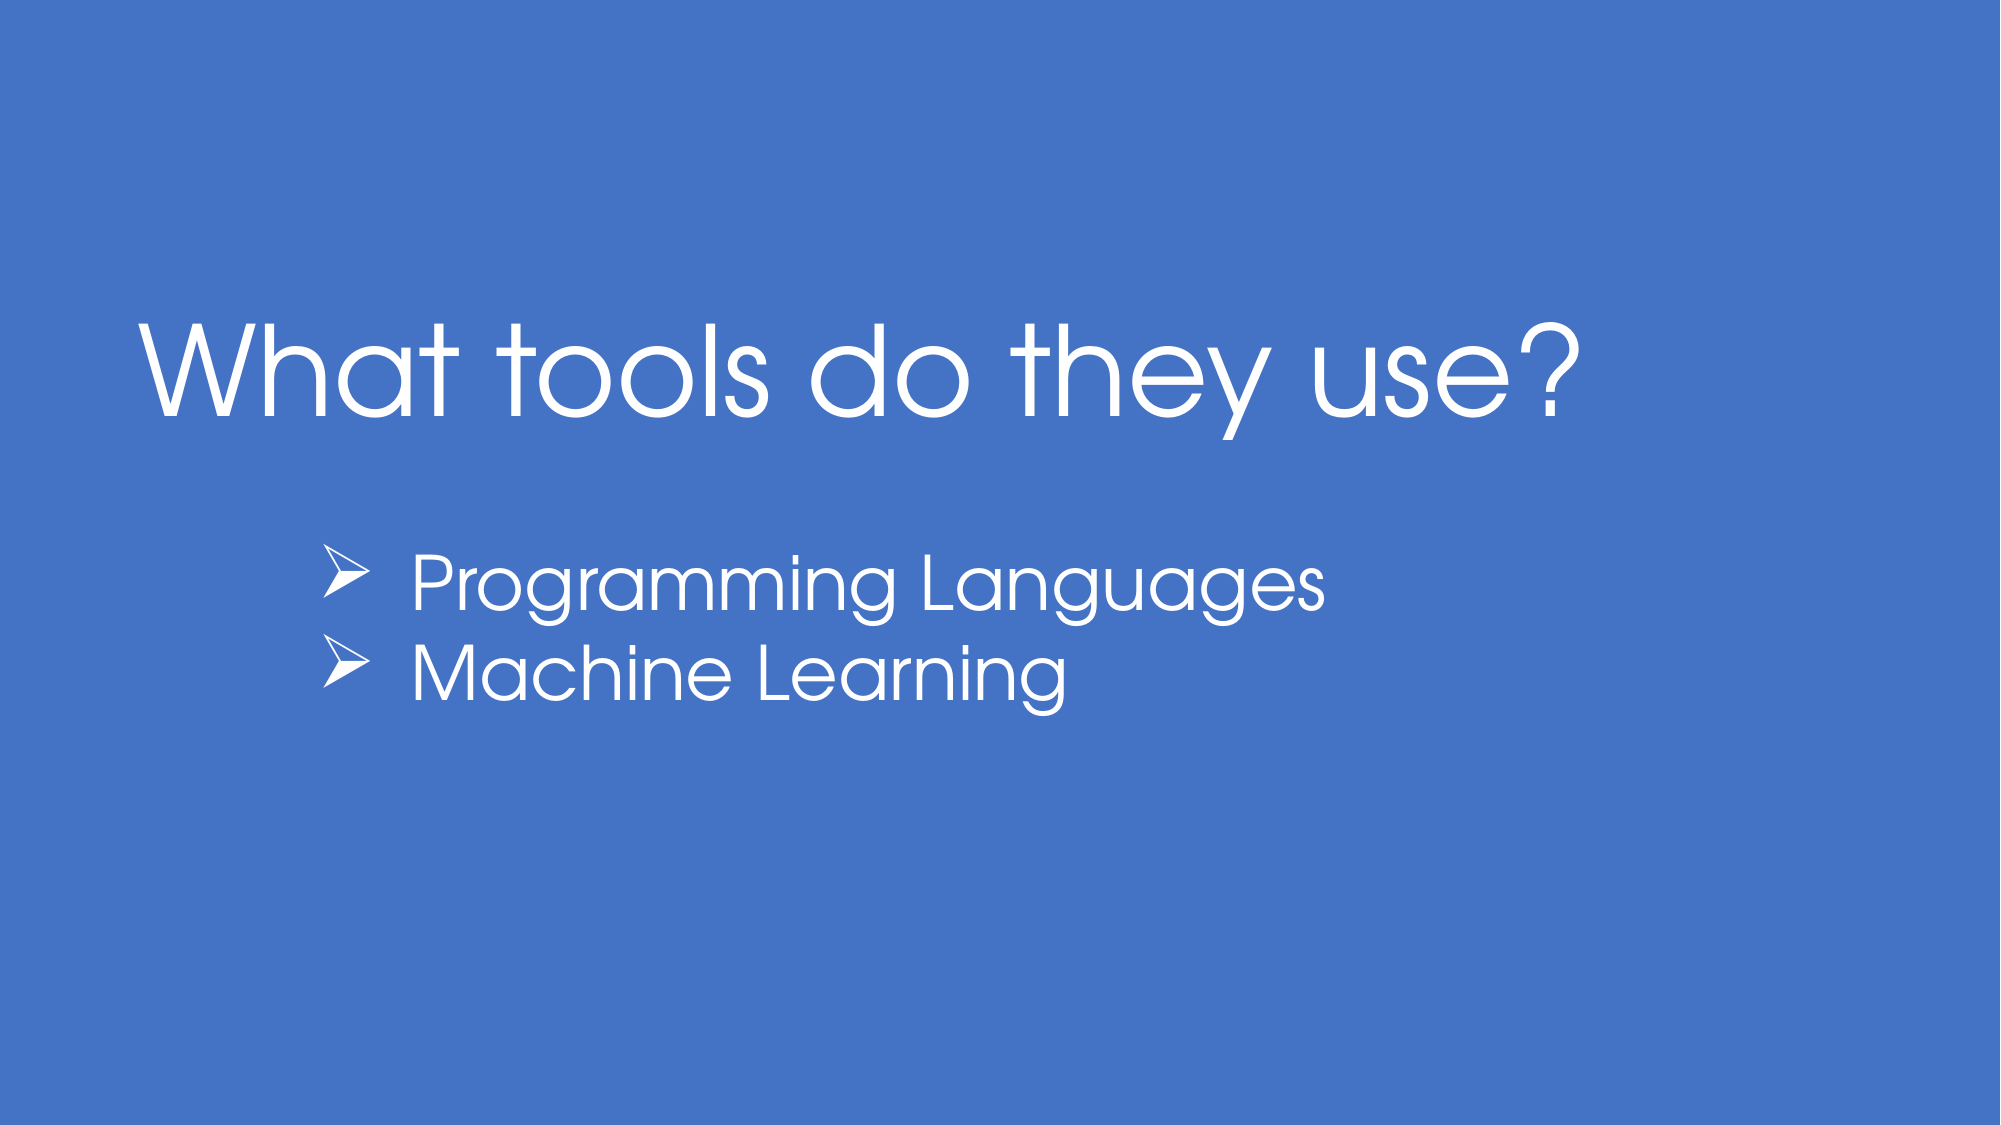

# What tools do they use?
Programming Languages
Machine Learning